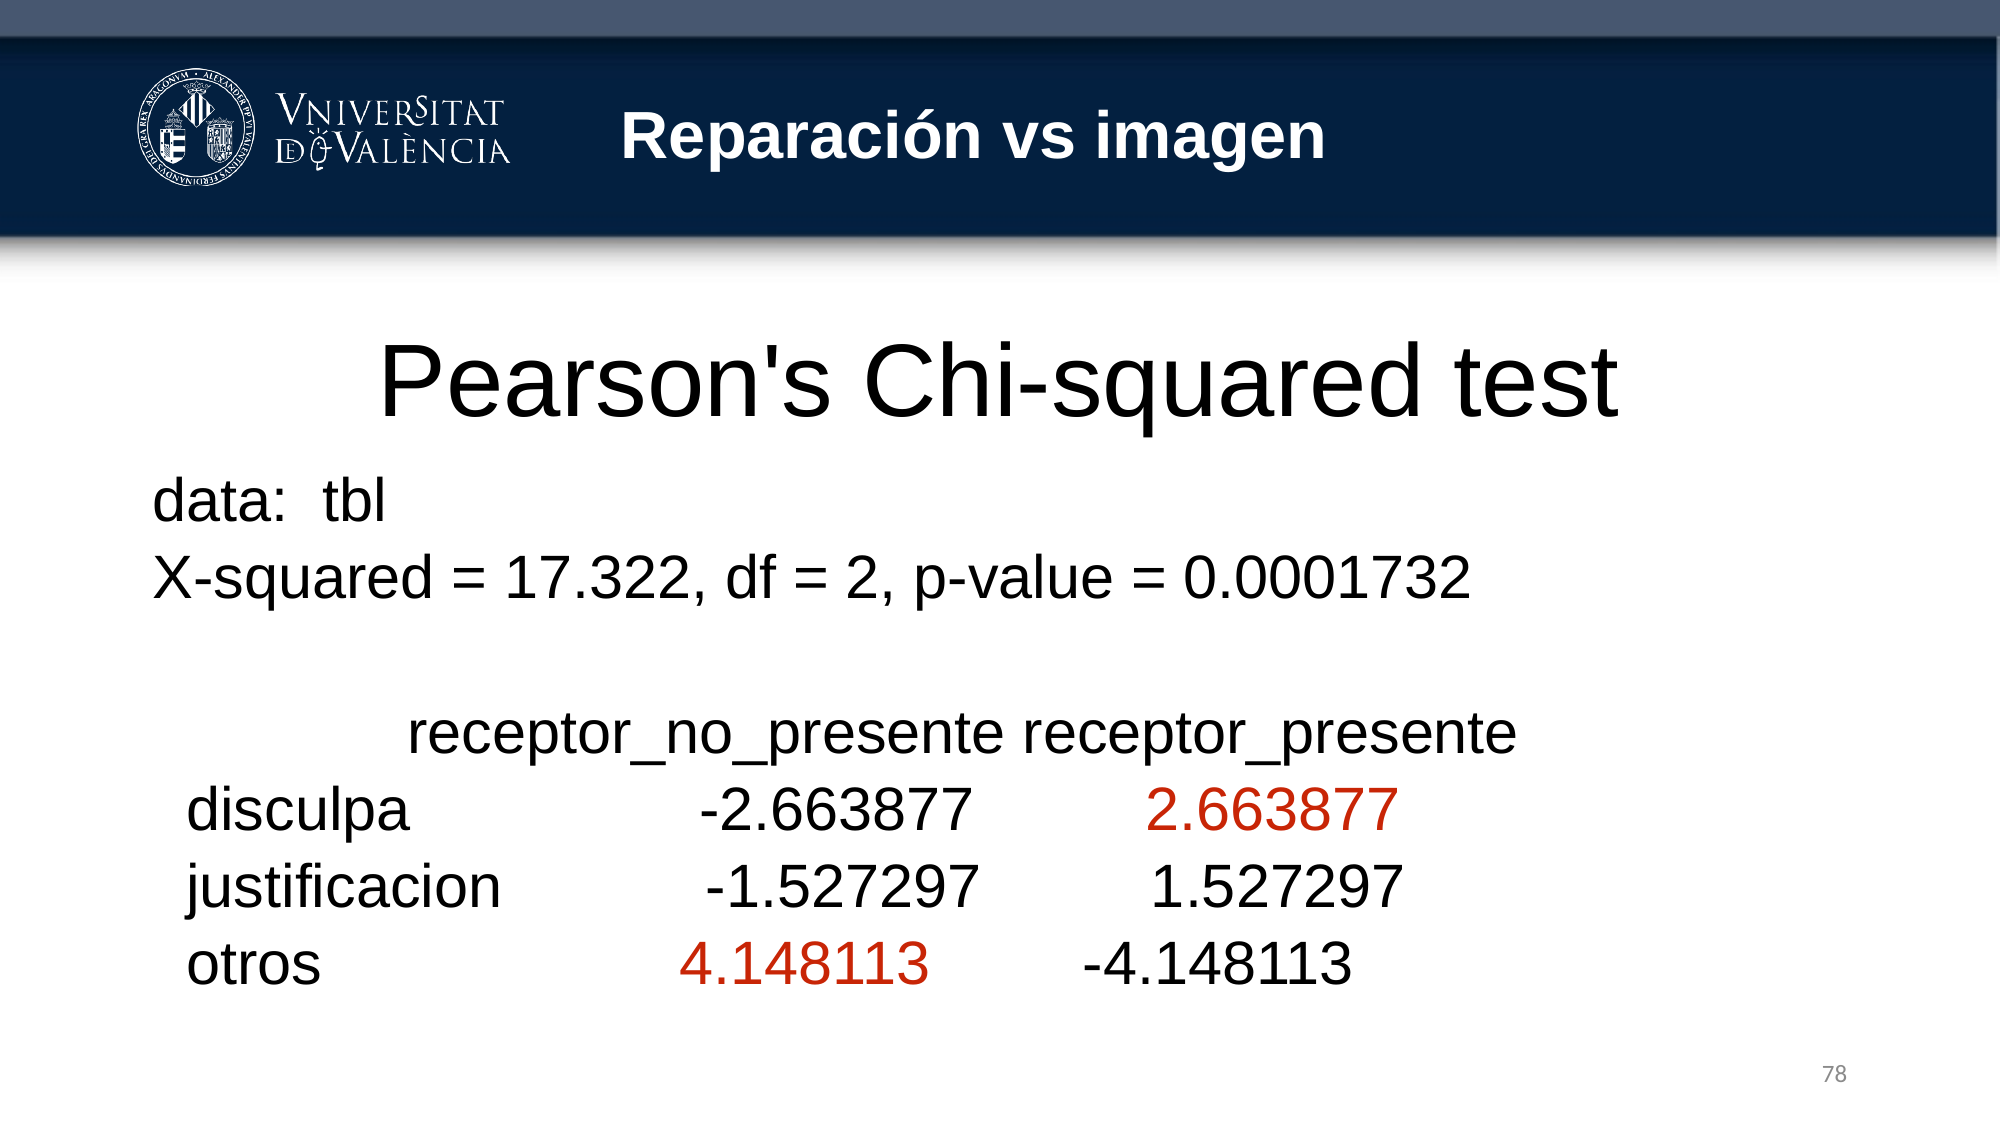

# Reparación vs imagen

Pearson's Chi-squared test

data:  tbl
X-squared = 17.322, df = 2, p-value = 0.0001732

               receptor_no_presente receptor_presente
  disculpa                 -2.663877          2.663877
  justificacion            -1.527297          1.527297
  otros                     4.148113         -4.148113
78